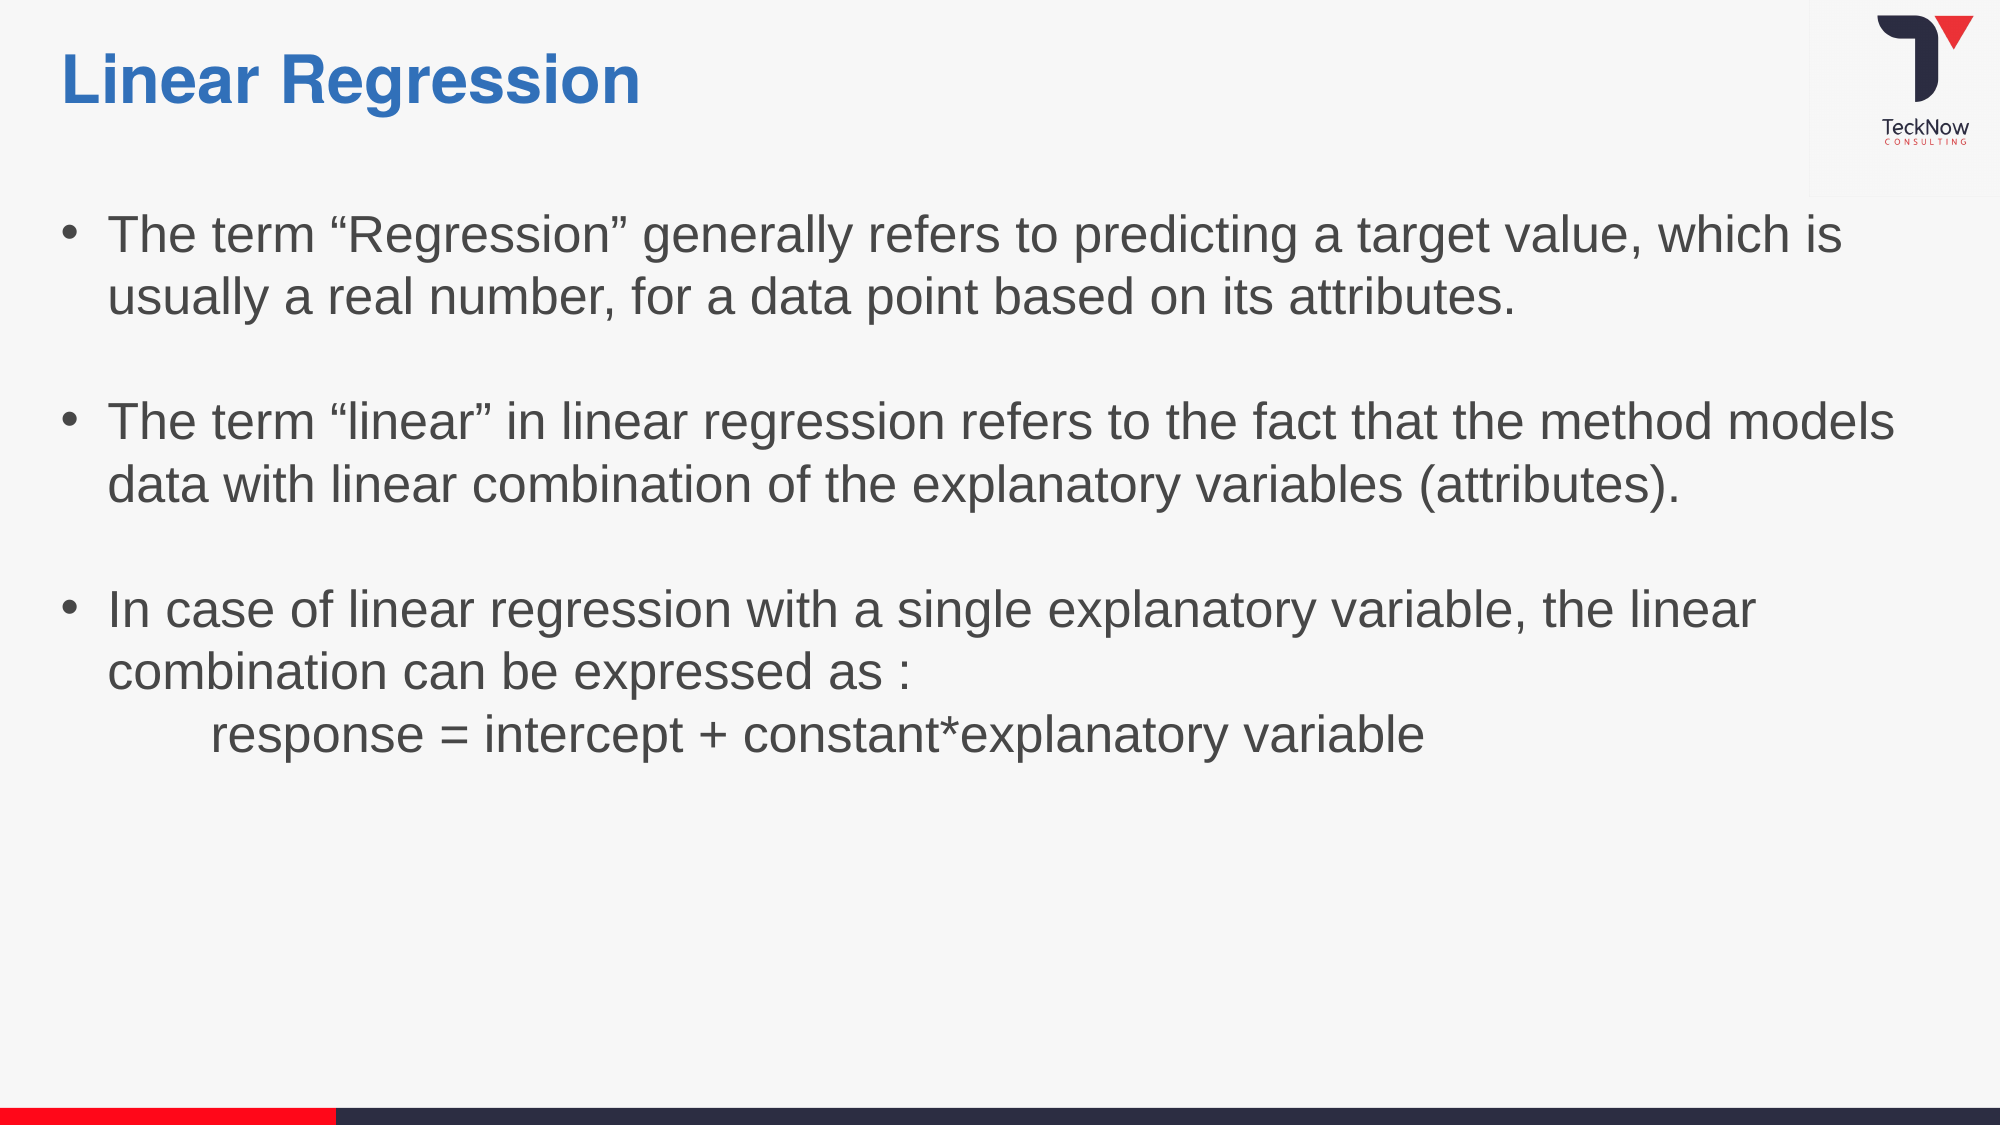

Linear Regression
The term “Regression” generally refers to predicting a target value, which is usually a real number, for a data point based on its attributes.

The term “linear” in linear regression refers to the fact that the method models data with linear combination of the explanatory variables (attributes).

In case of linear regression with a single explanatory variable, the linear combination can be expressed as :
	response = intercept + constant*explanatory variable